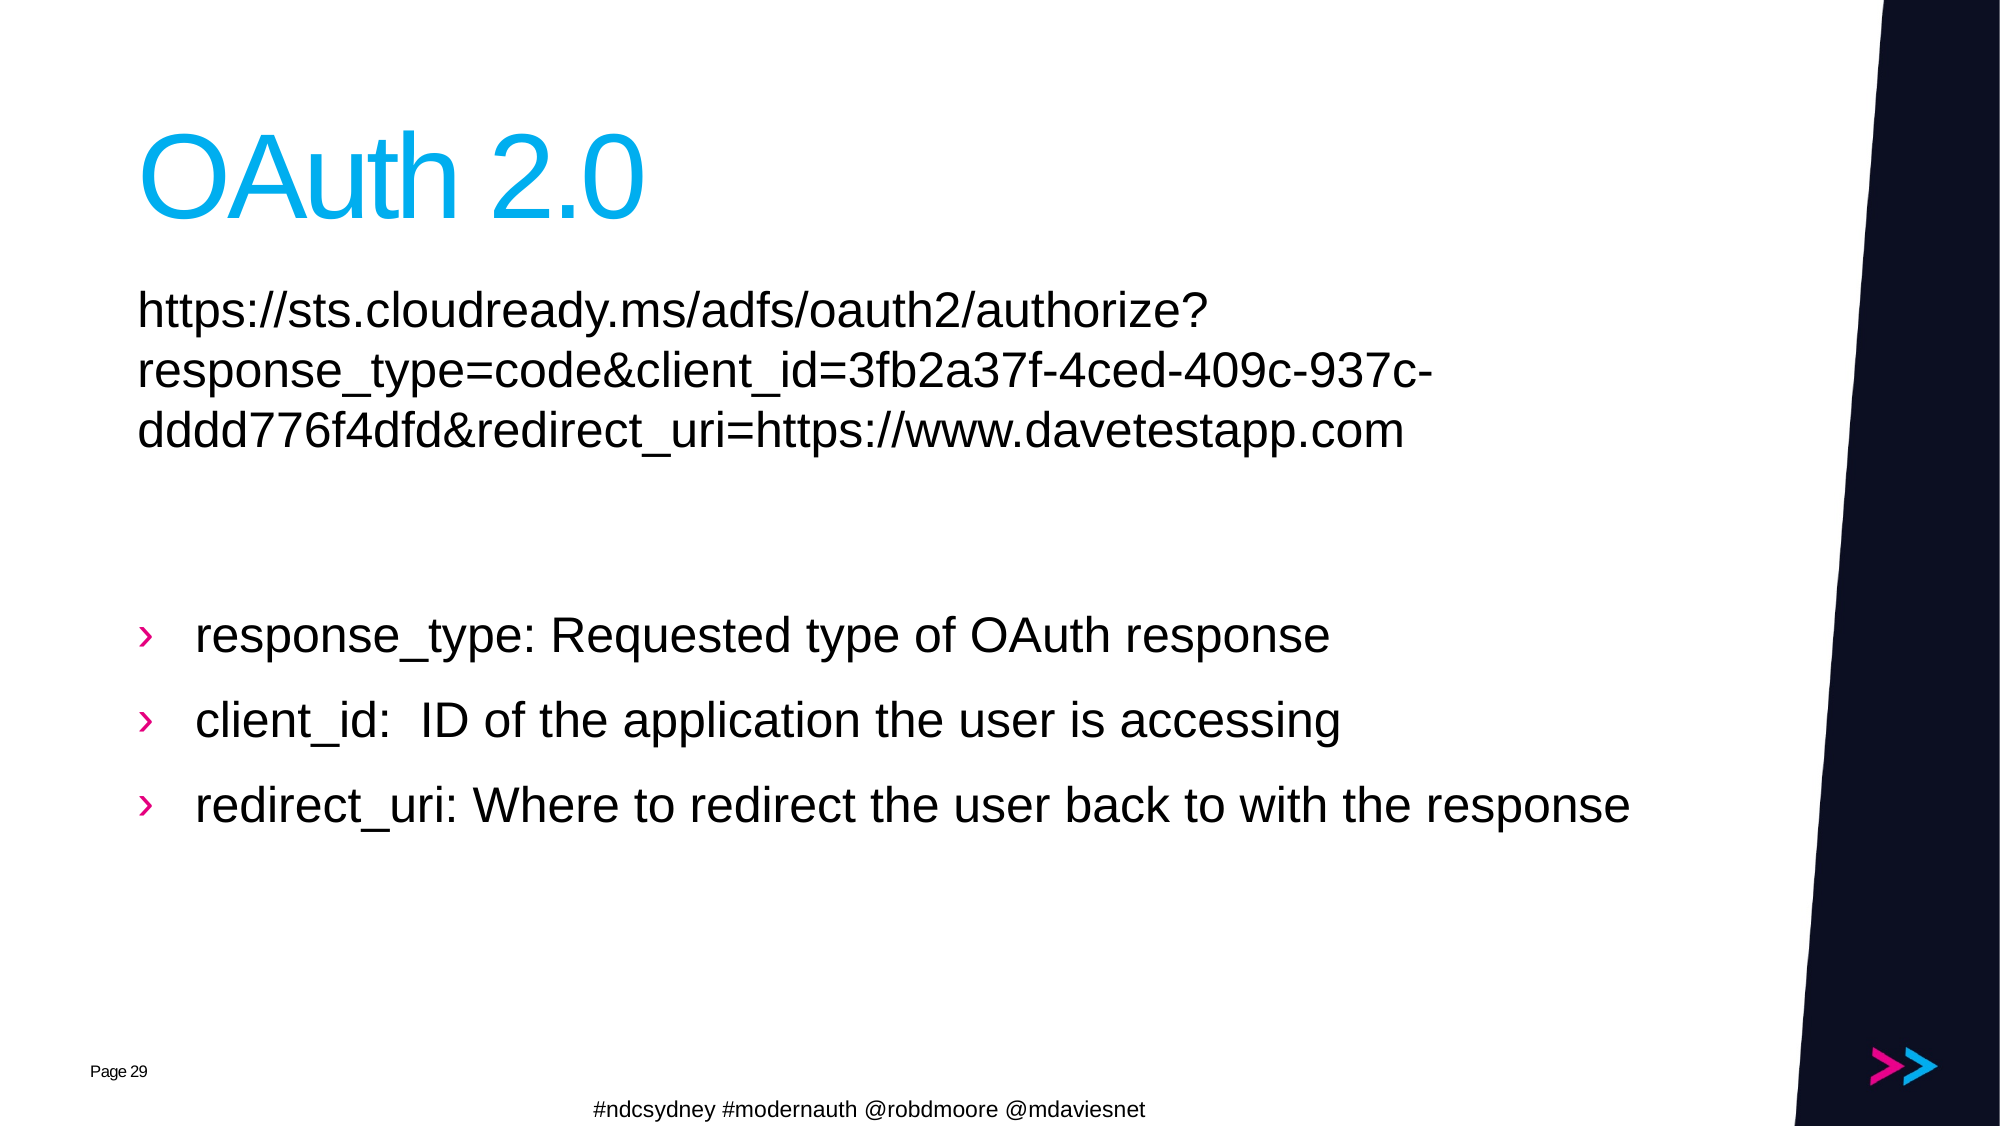

# OAuth 2.0
https://sts.cloudready.ms/adfs/oauth2/authorize?response_type=code&client_id=3fb2a37f-4ced-409c-937c-dddd776f4dfd&redirect_uri=https://www.davetestapp.com

 response_type: Requested type of OAuth response
 client_id:  ID of the application the user is accessing
 redirect_uri: Where to redirect the user back to with the response

29